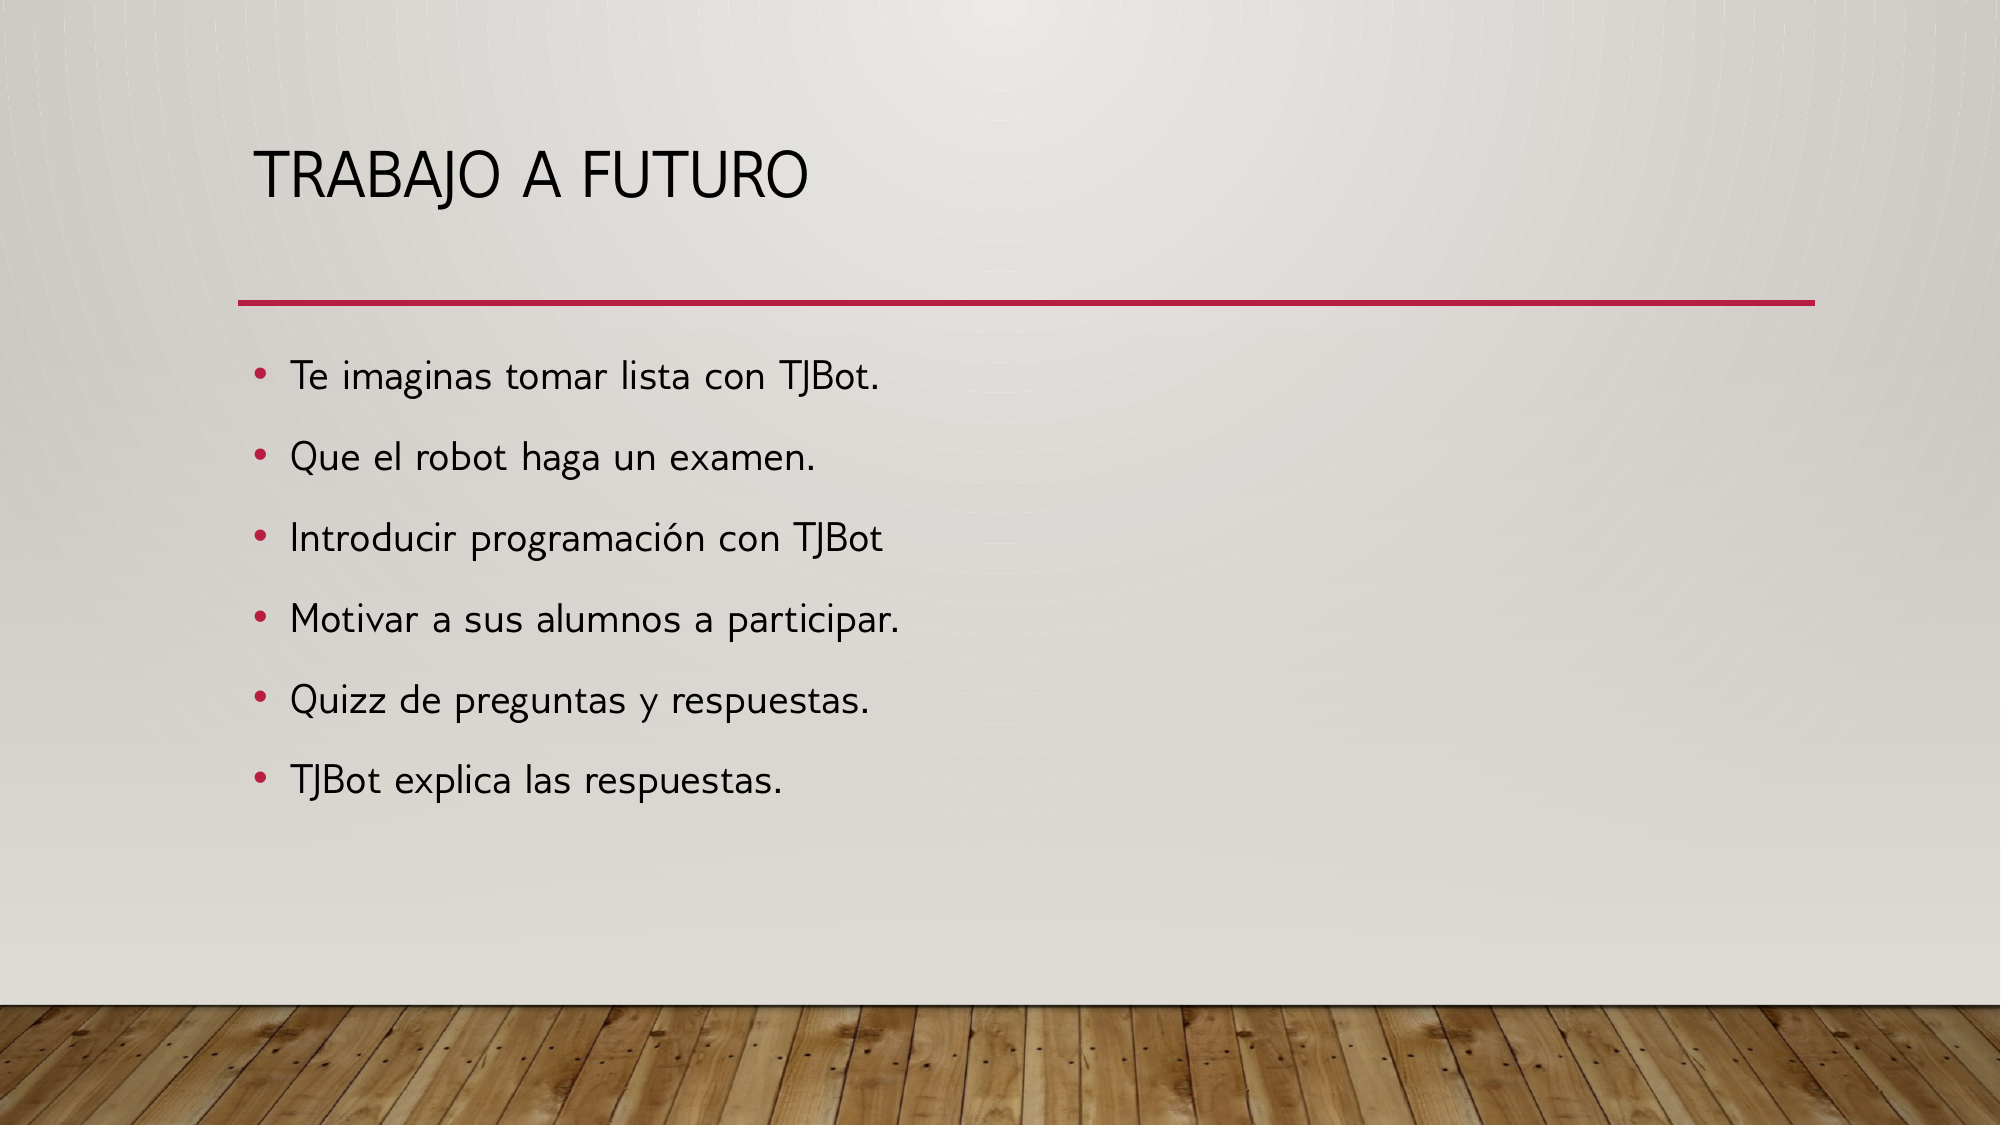

# Trabajo a futuro
Te imaginas tomar lista con TJBot.
Que el robot haga un examen.
Introducir programación con TJBot
Motivar a sus alumnos a participar.
Quizz de preguntas y respuestas.
TJBot explica las respuestas.